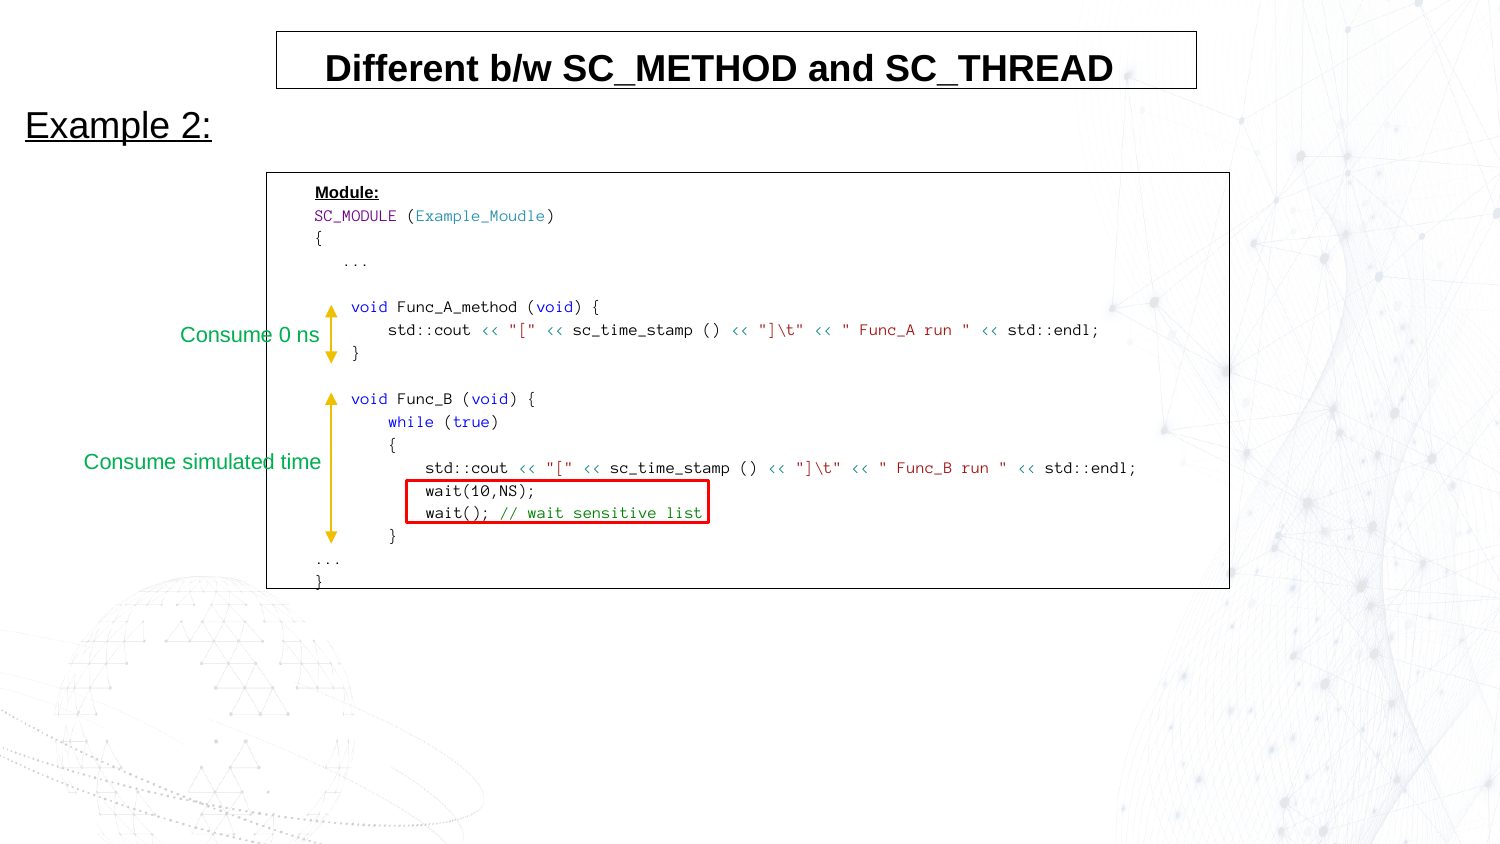

Different b/w SC_METHOD and SC_THREAD

Example 2:
Module:
SC_MODULE (Example_Moudle)
{
   ...

    void Func_A_method (void) {
        std::cout << "[" << sc_time_stamp () << "]\t" << " Func_A run " << std::endl;
    }

    void Func_B (void) {
        while (true)
        {
            std::cout << "[" << sc_time_stamp () << "]\t" << " Func_B run " << std::endl;
            wait(10,NS);
	        wait(); // wait sensitive list
        }
...
}
Consume 0 ns
Consume simulated time